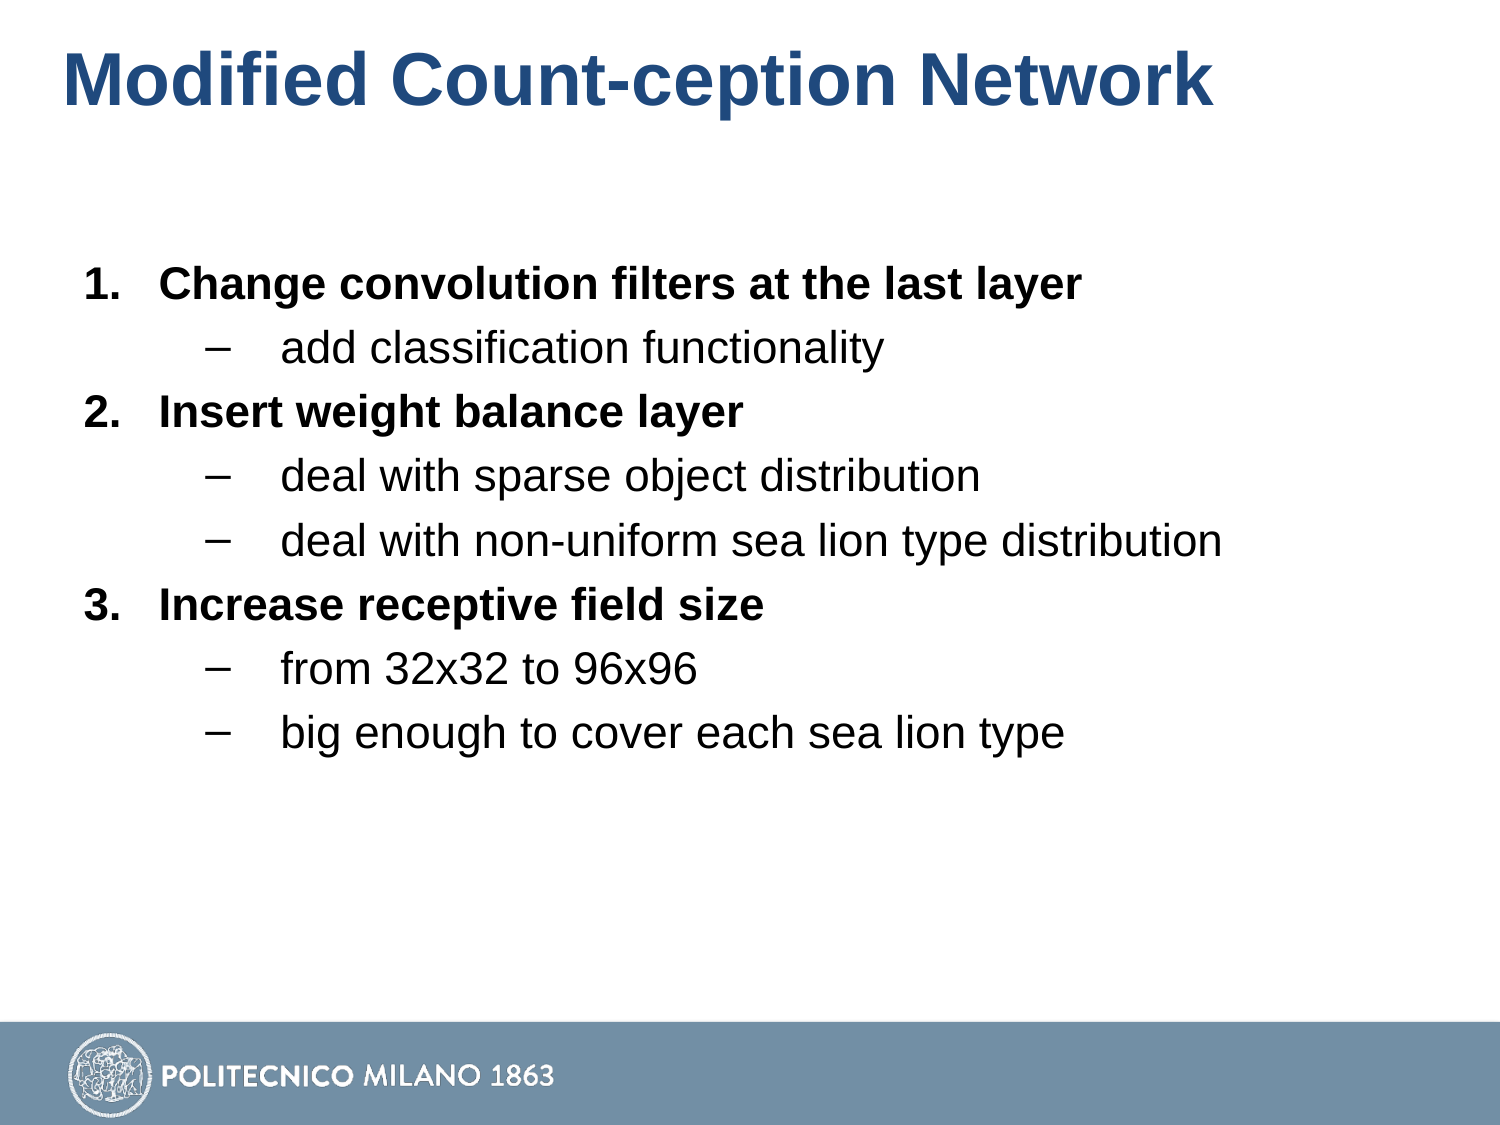

# Modified Count-ception Network

Change convolution filters at the last layer
add classification functionality
Insert weight balance layer
deal with sparse object distribution
deal with non-uniform sea lion type distribution
Increase receptive field size
from 32x32 to 96x96
big enough to cover each sea lion type